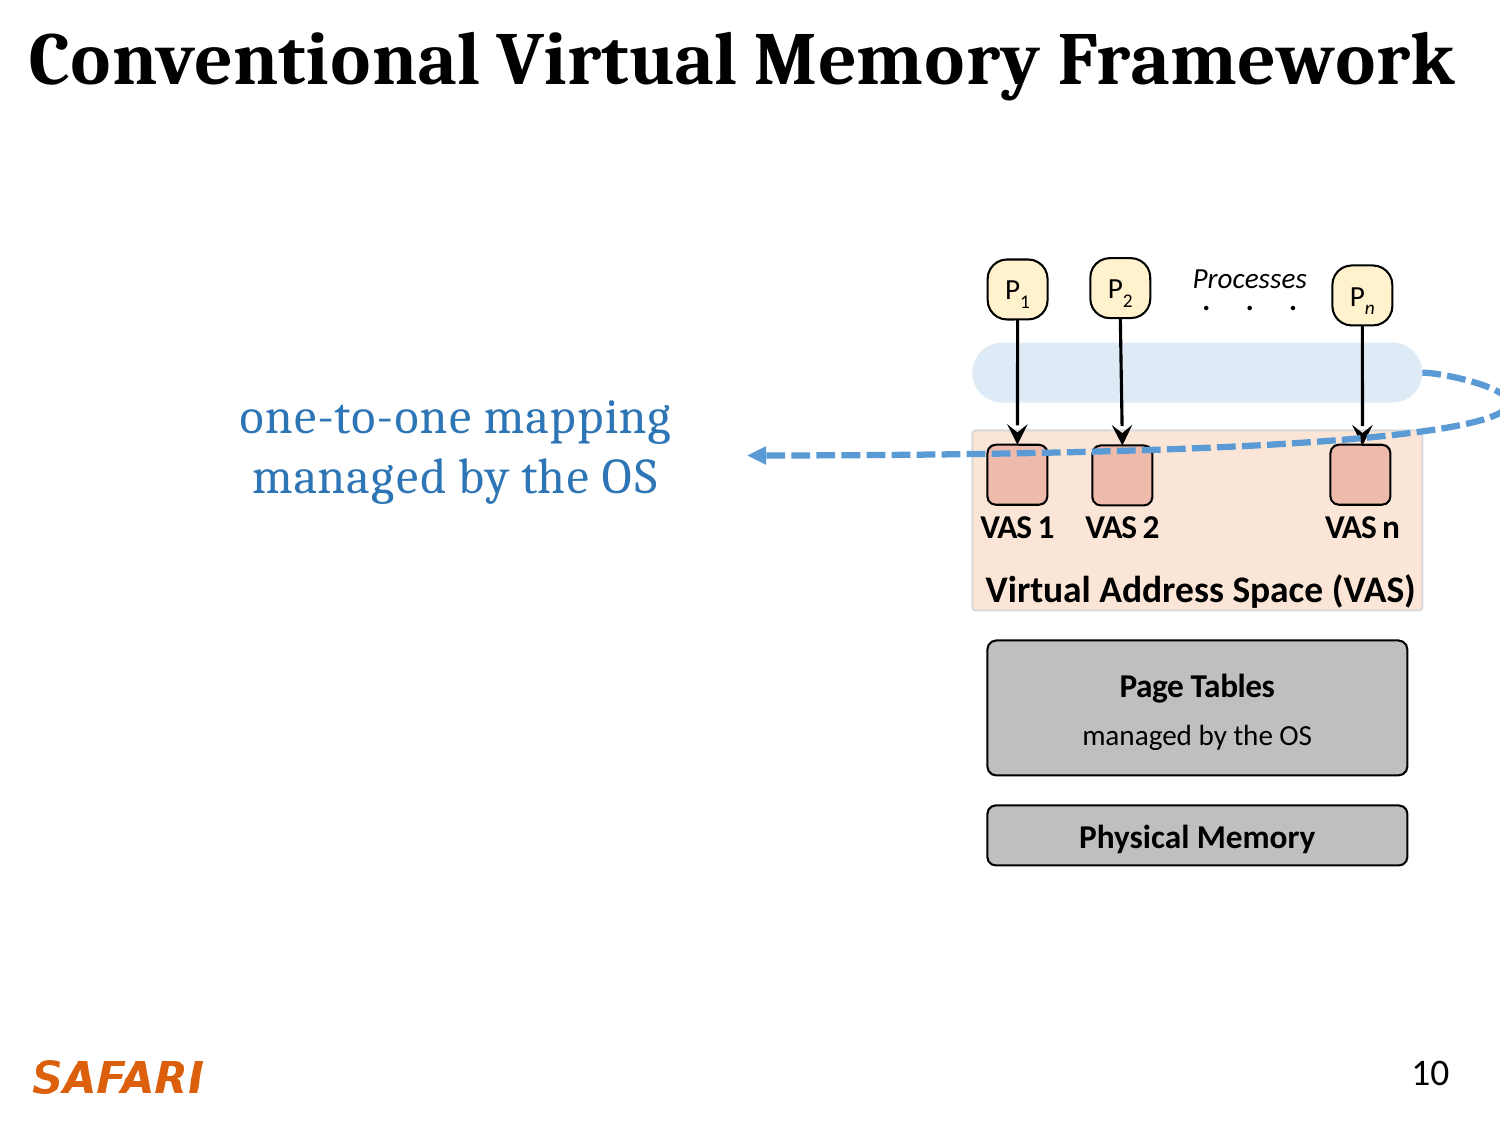

# Conventional Virtual Memory Framework
P2
Processes
P1
.    .    .
Pn

Virtual Address Space (VAS)

VAS 1
VAS 2
VAS n
Page Tables
managed by the OS
Physical Memory
one-to-one mapping
managed by the OS
10